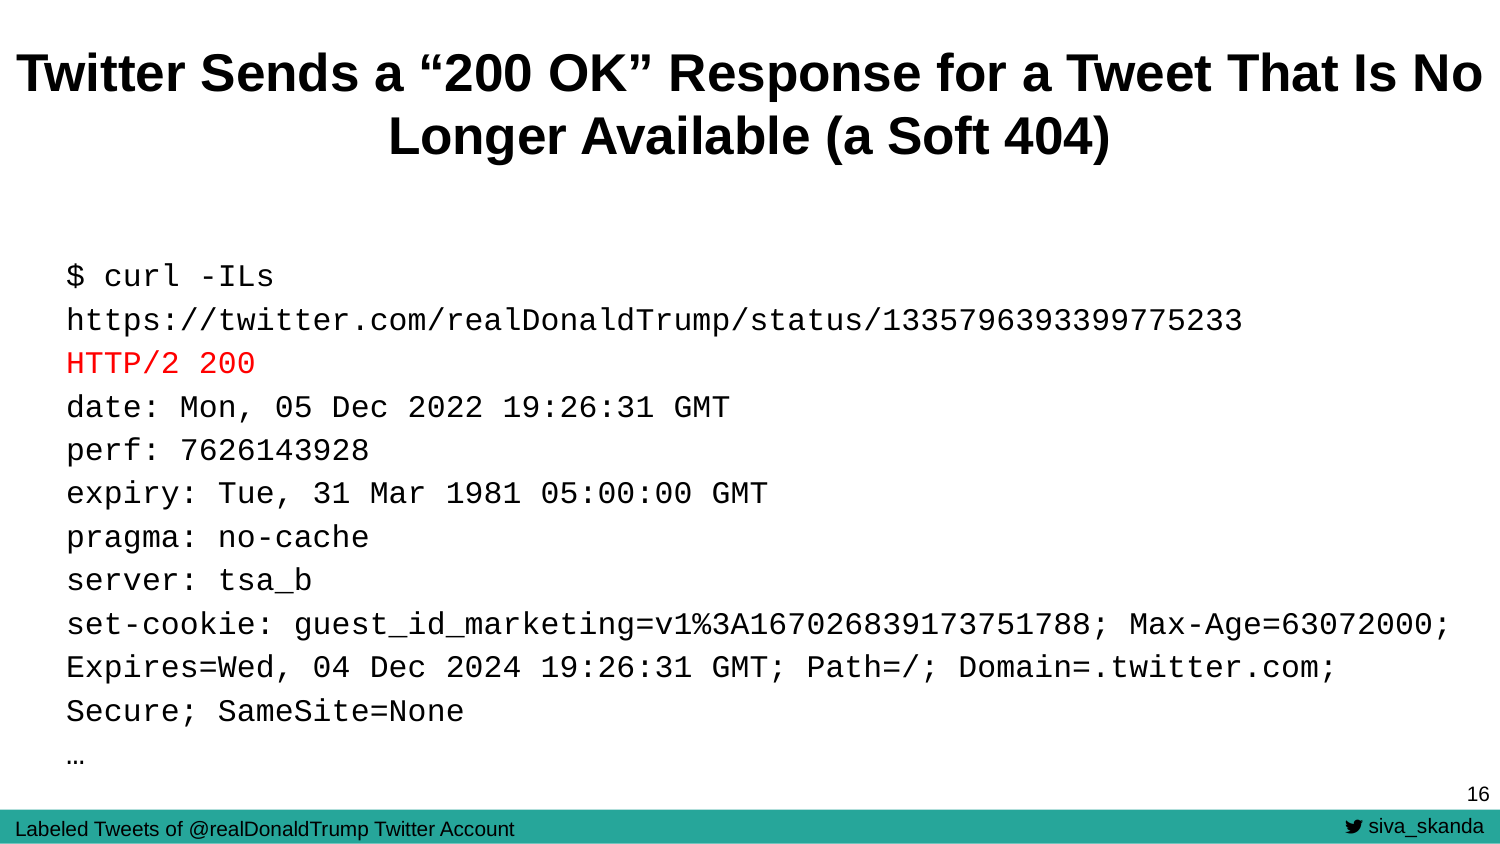

# Twitter Sends a “200 OK” Response for a Tweet That Is No Longer Available (a Soft 404)
$ curl -ILs https://twitter.com/realDonaldTrump/status/1335796393399775233
HTTP/2 200
date: Mon, 05 Dec 2022 19:26:31 GMT
perf: 7626143928
expiry: Tue, 31 Mar 1981 05:00:00 GMT
pragma: no-cache
server: tsa_b
set-cookie: guest_id_marketing=v1%3A167026839173751788; Max-Age=63072000; Expires=Wed, 04 Dec 2024 19:26:31 GMT; Path=/; Domain=.twitter.com; Secure; SameSite=None
…
16